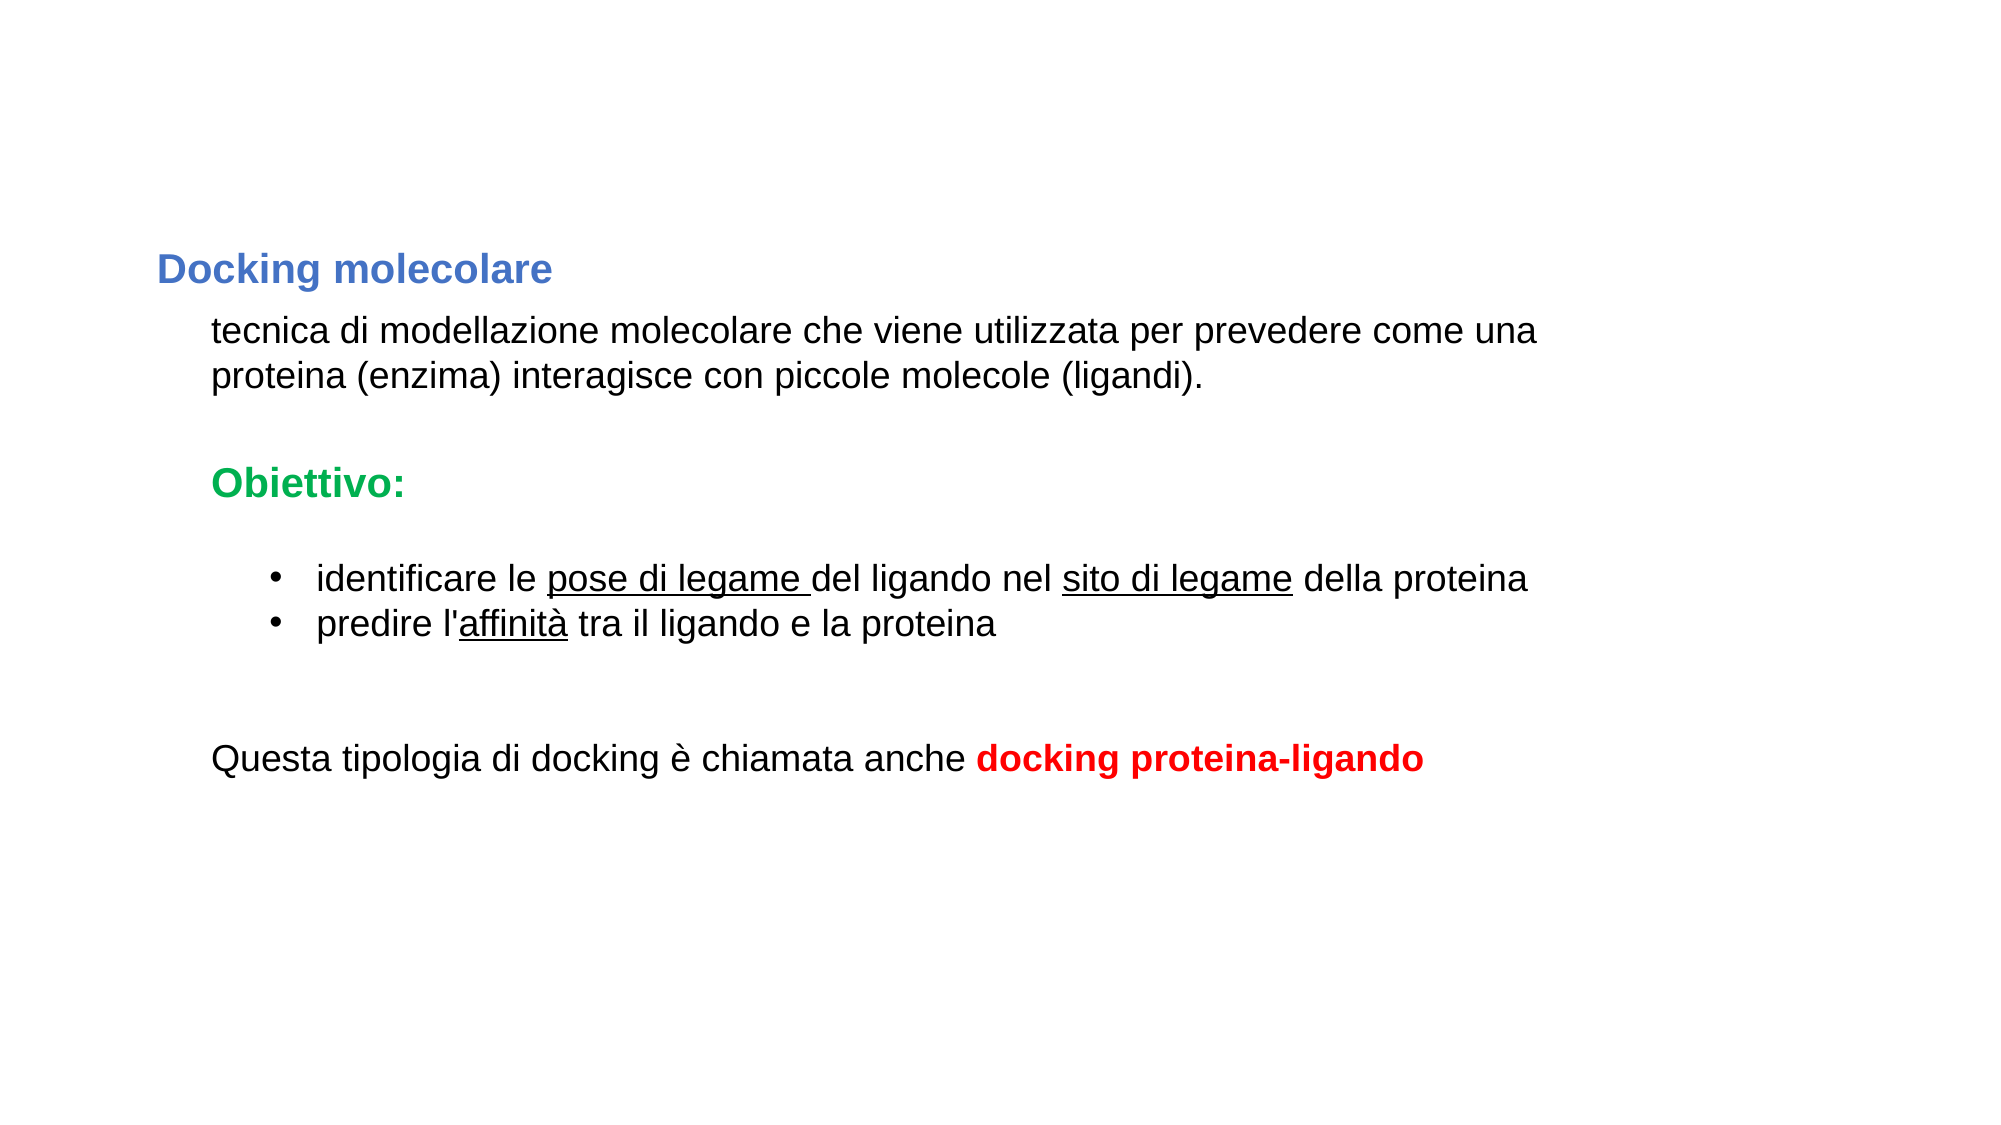

Docking molecolare
tecnica di modellazione molecolare che viene utilizzata per prevedere come una proteina (enzima) interagisce con piccole molecole (ligandi).

Obiettivo:
identificare le pose di legame del ligando nel sito di legame della proteina
predire l'affinità tra il ligando e la proteina

Questa tipologia di docking è chiamata anche docking proteina-ligando